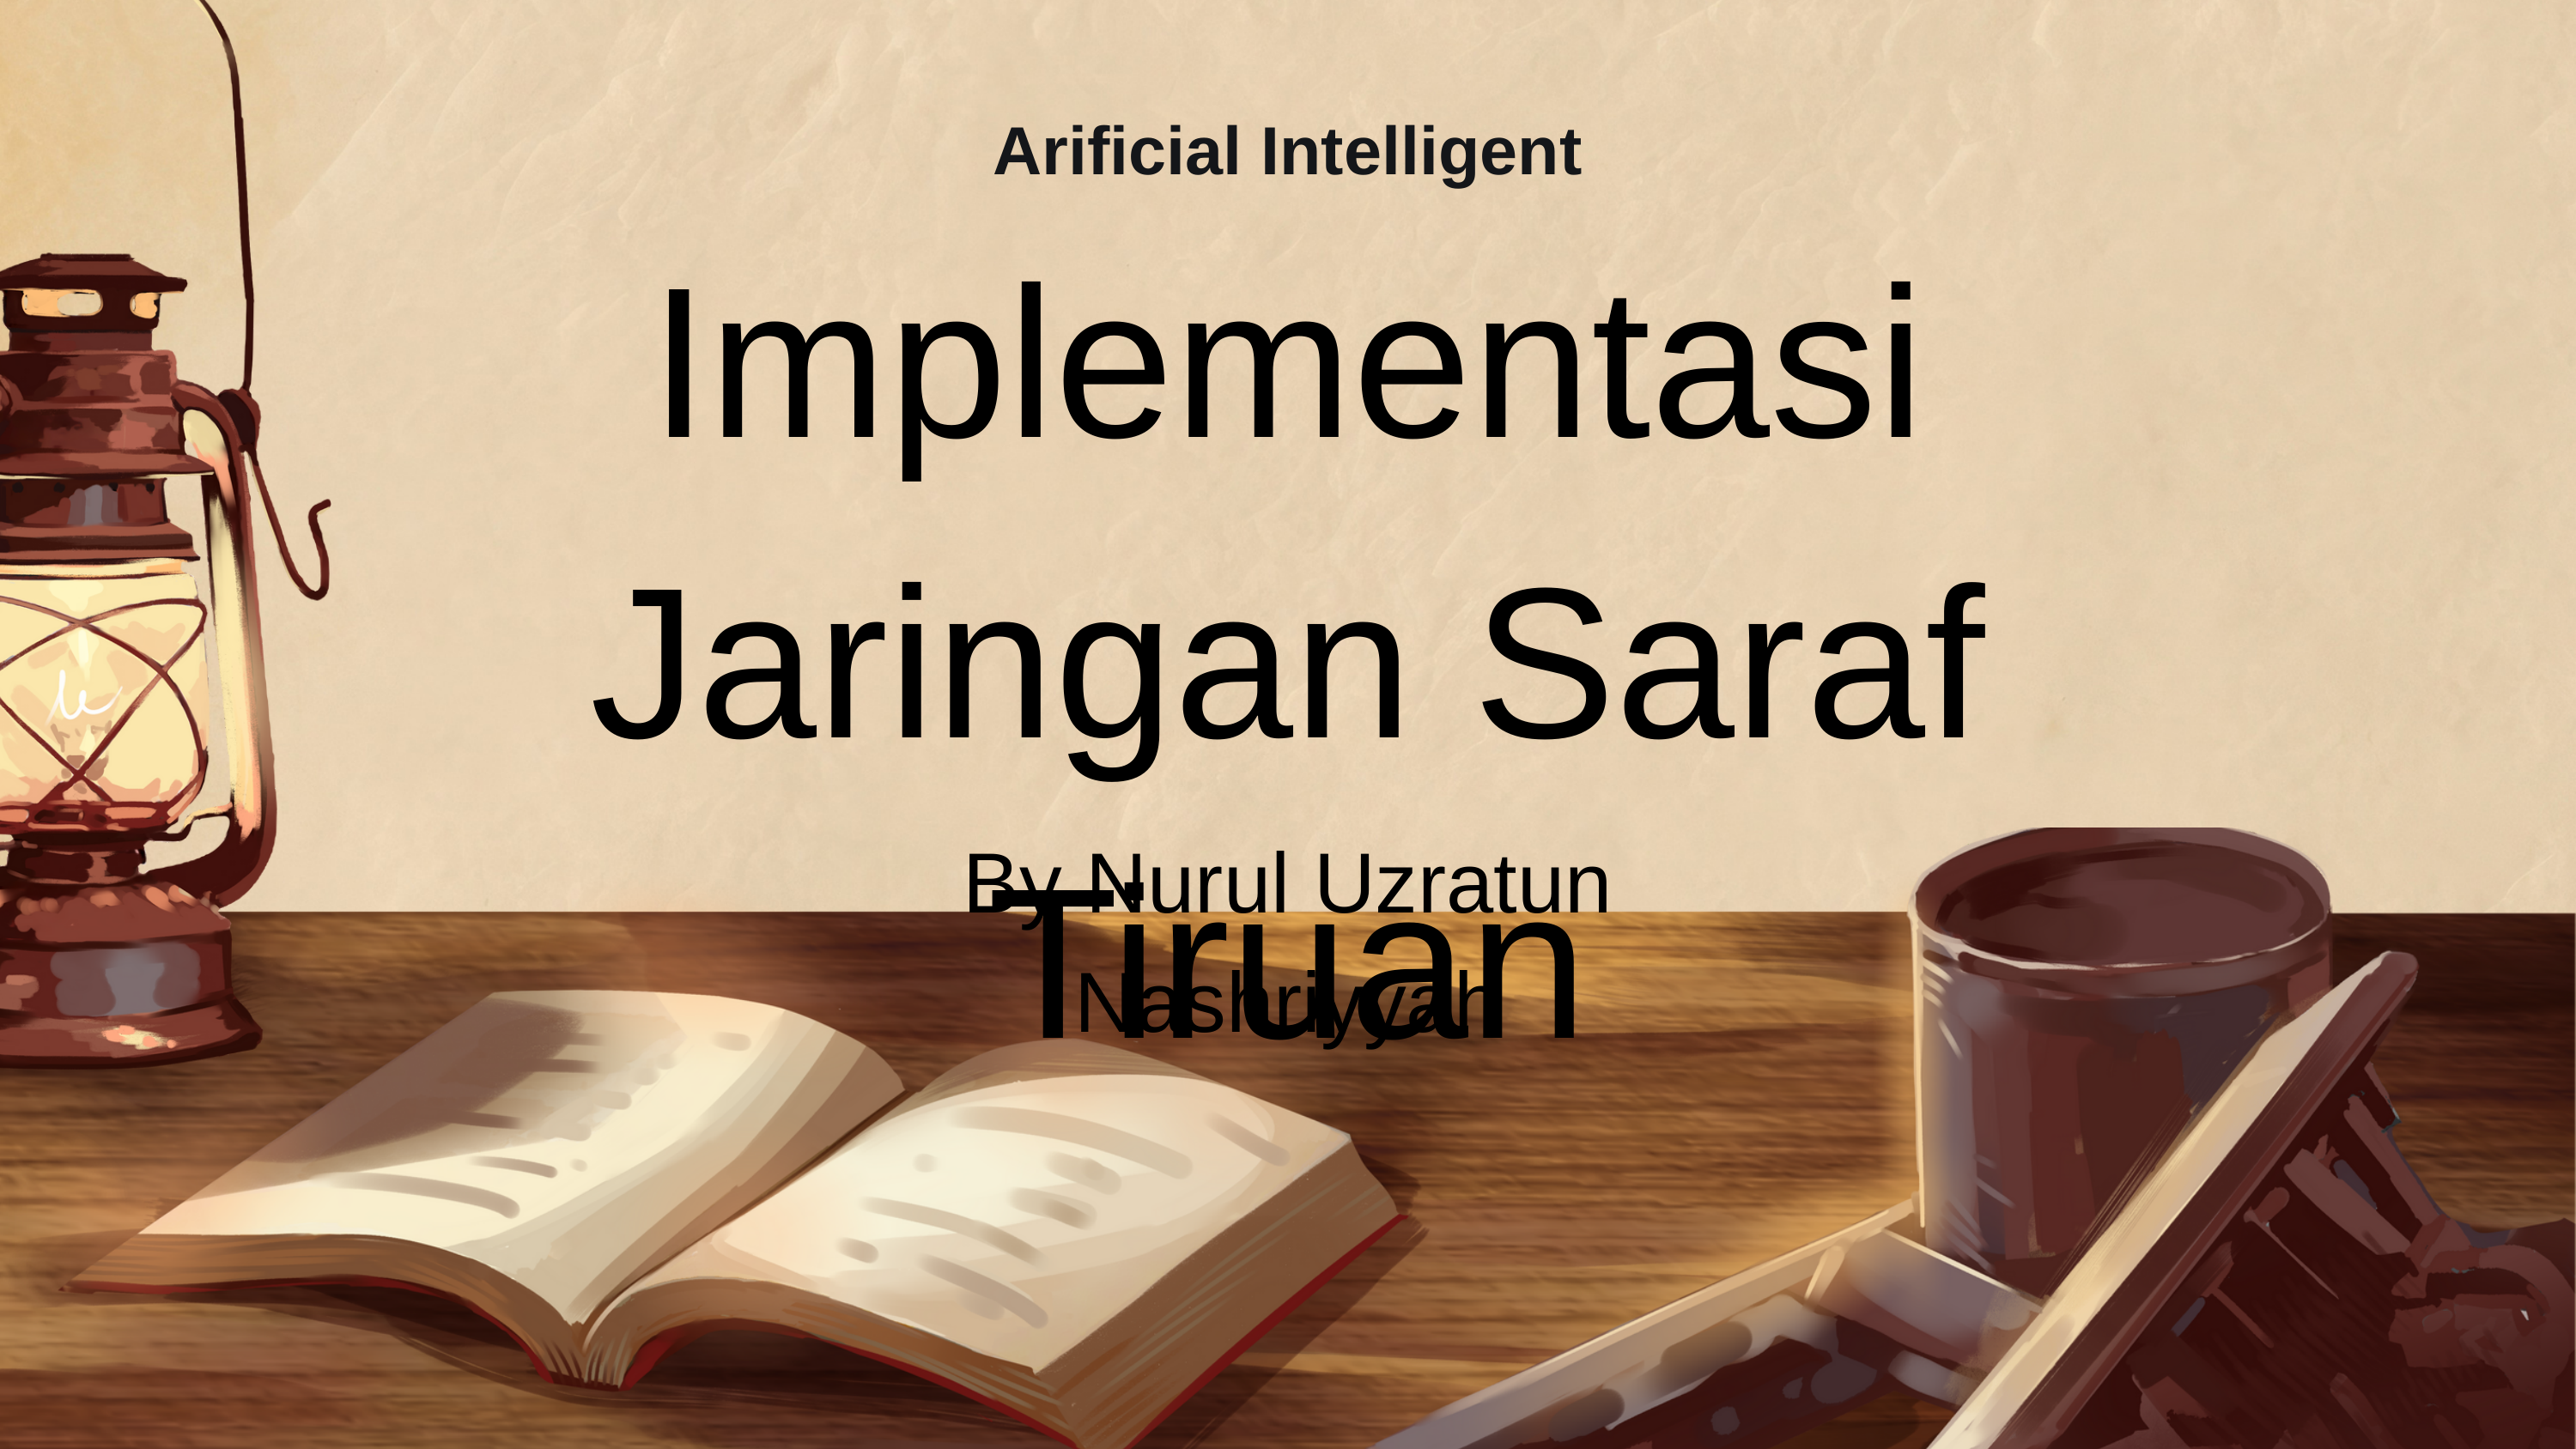

Arificial Intelligent
Implementasi Jaringan Saraf Tiruan
By Nurul Uzratun Nashriyyah